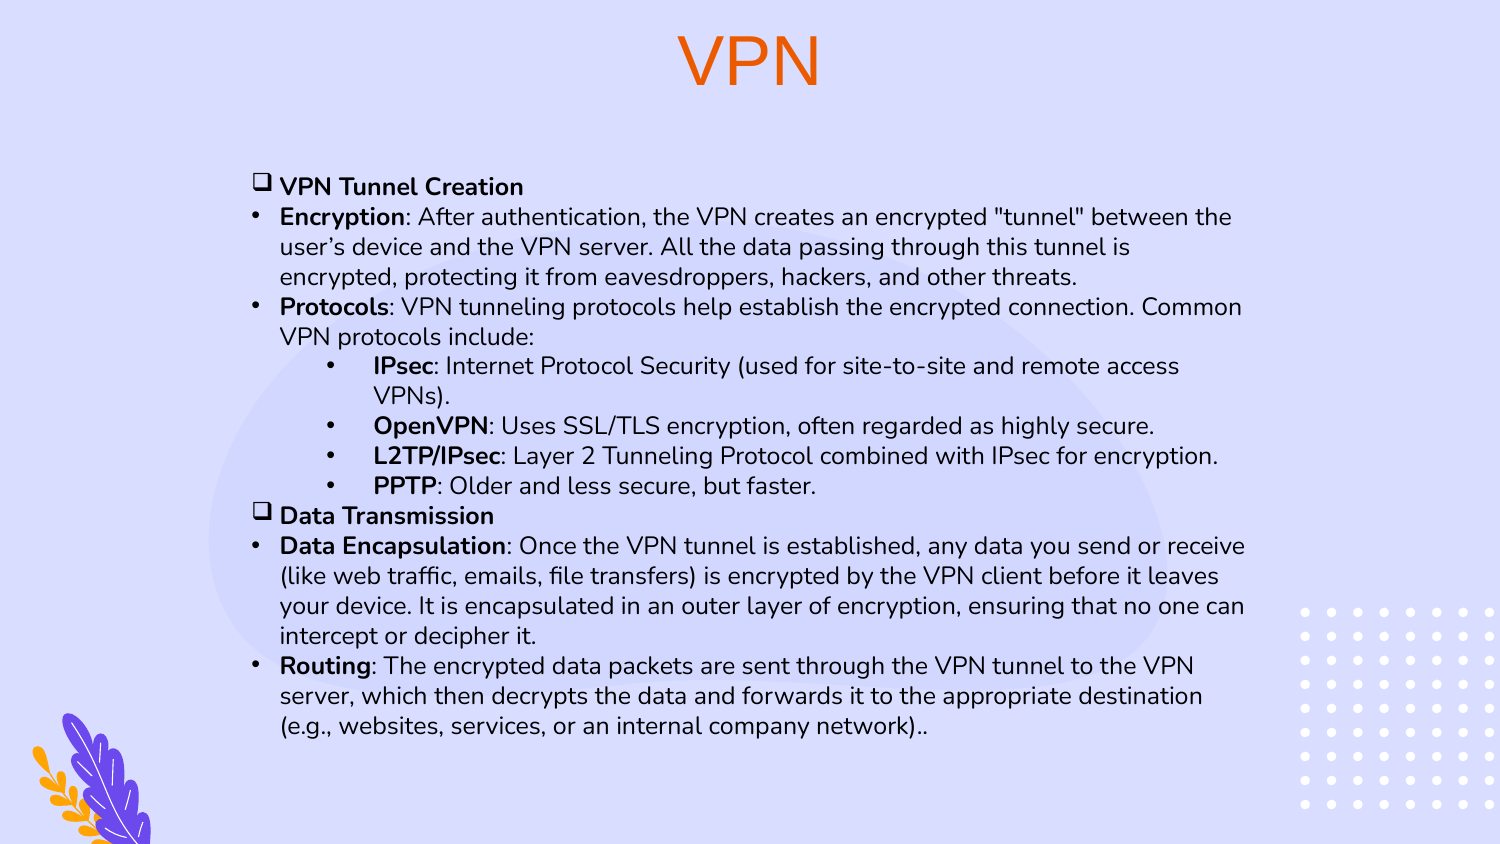

# VPN
VPN Tunnel Creation
Encryption: After authentication, the VPN creates an encrypted "tunnel" between the user’s device and the VPN server. All the data passing through this tunnel is encrypted, protecting it from eavesdroppers, hackers, and other threats.
Protocols: VPN tunneling protocols help establish the encrypted connection. Common VPN protocols include:
IPsec: Internet Protocol Security (used for site-to-site and remote access VPNs).
OpenVPN: Uses SSL/TLS encryption, often regarded as highly secure.
L2TP/IPsec: Layer 2 Tunneling Protocol combined with IPsec for encryption.
PPTP: Older and less secure, but faster.
Data Transmission
Data Encapsulation: Once the VPN tunnel is established, any data you send or receive (like web traffic, emails, file transfers) is encrypted by the VPN client before it leaves your device. It is encapsulated in an outer layer of encryption, ensuring that no one can intercept or decipher it.
Routing: The encrypted data packets are sent through the VPN tunnel to the VPN server, which then decrypts the data and forwards it to the appropriate destination (e.g., websites, services, or an internal company network)..